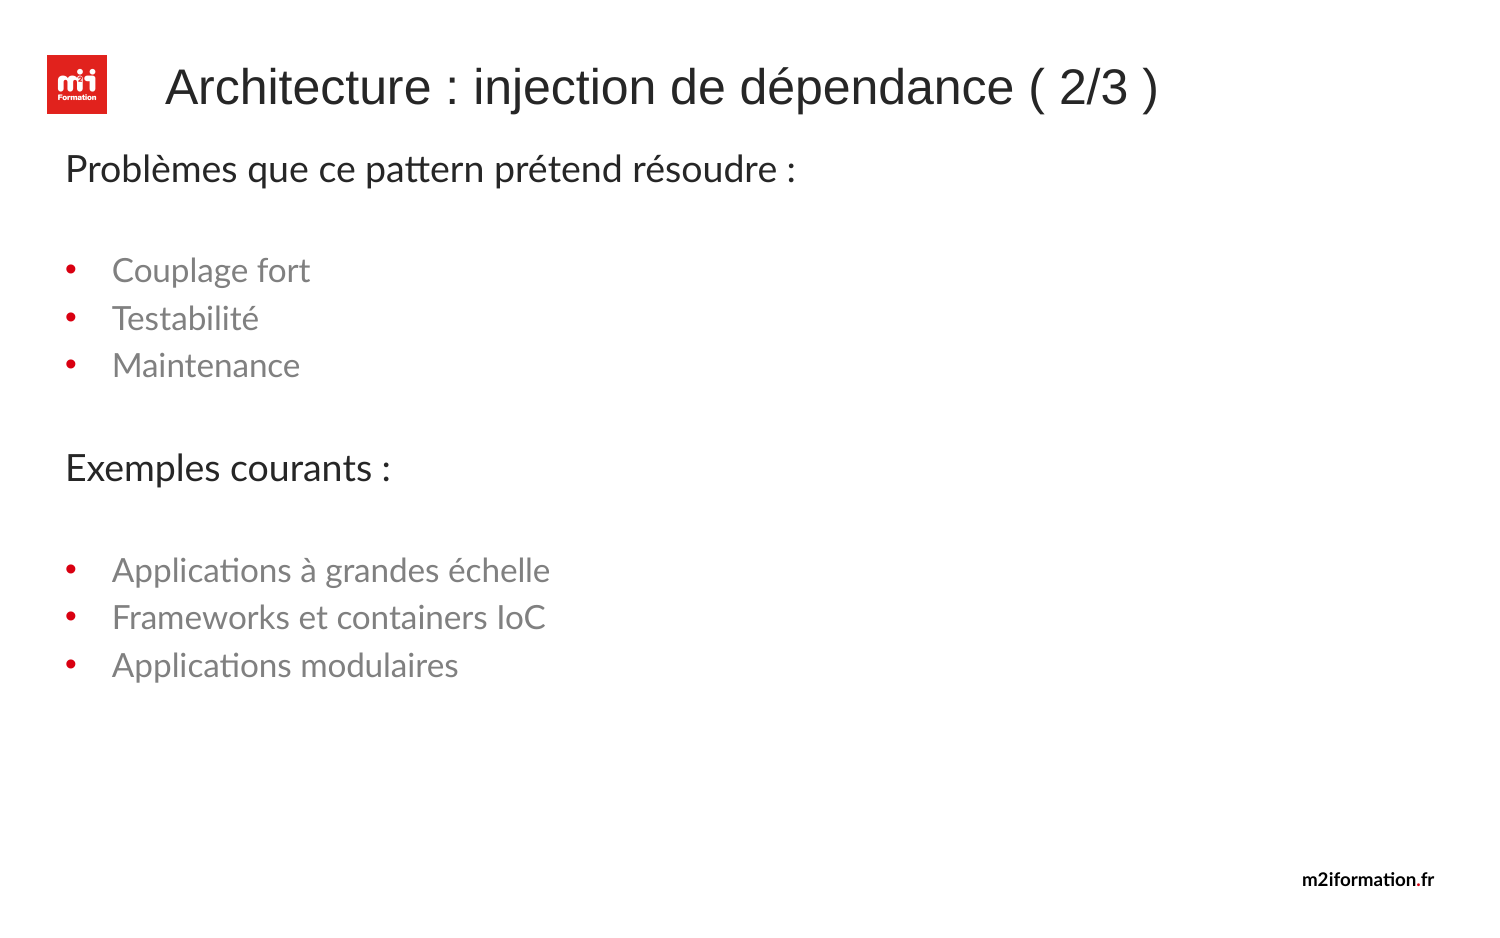

# Architecture : injection de dépendance ( 2/3 )
Problèmes que ce pattern prétend résoudre :

Couplage fort
Testabilité
Maintenance

Exemples courants :

Applications à grandes échelle
Frameworks et containers IoC
Applications modulaires